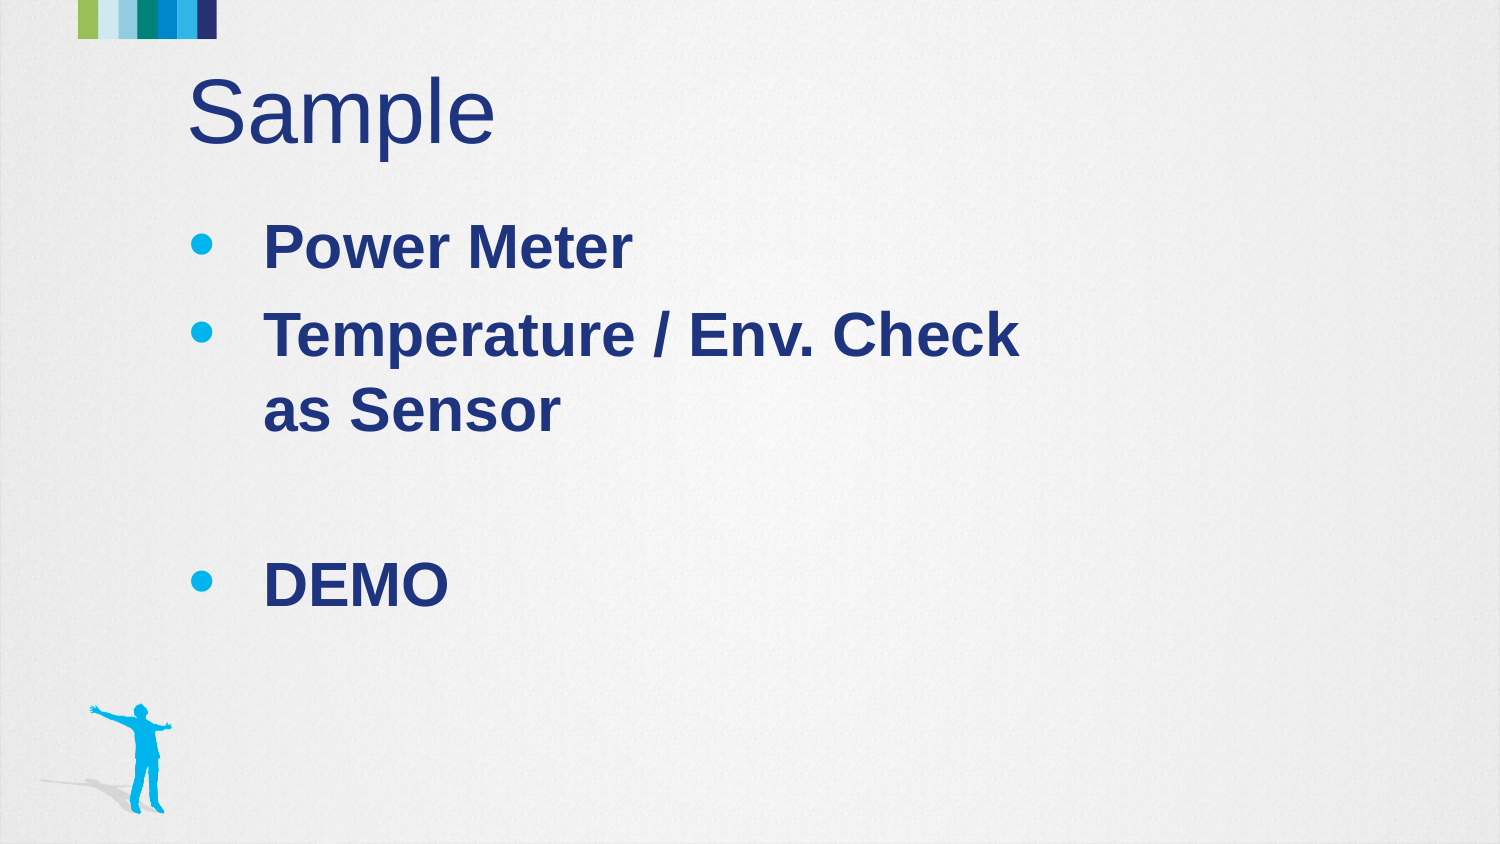

# Sample
Power Meter
Temperature / Env. Check
as Sensor

DEMO